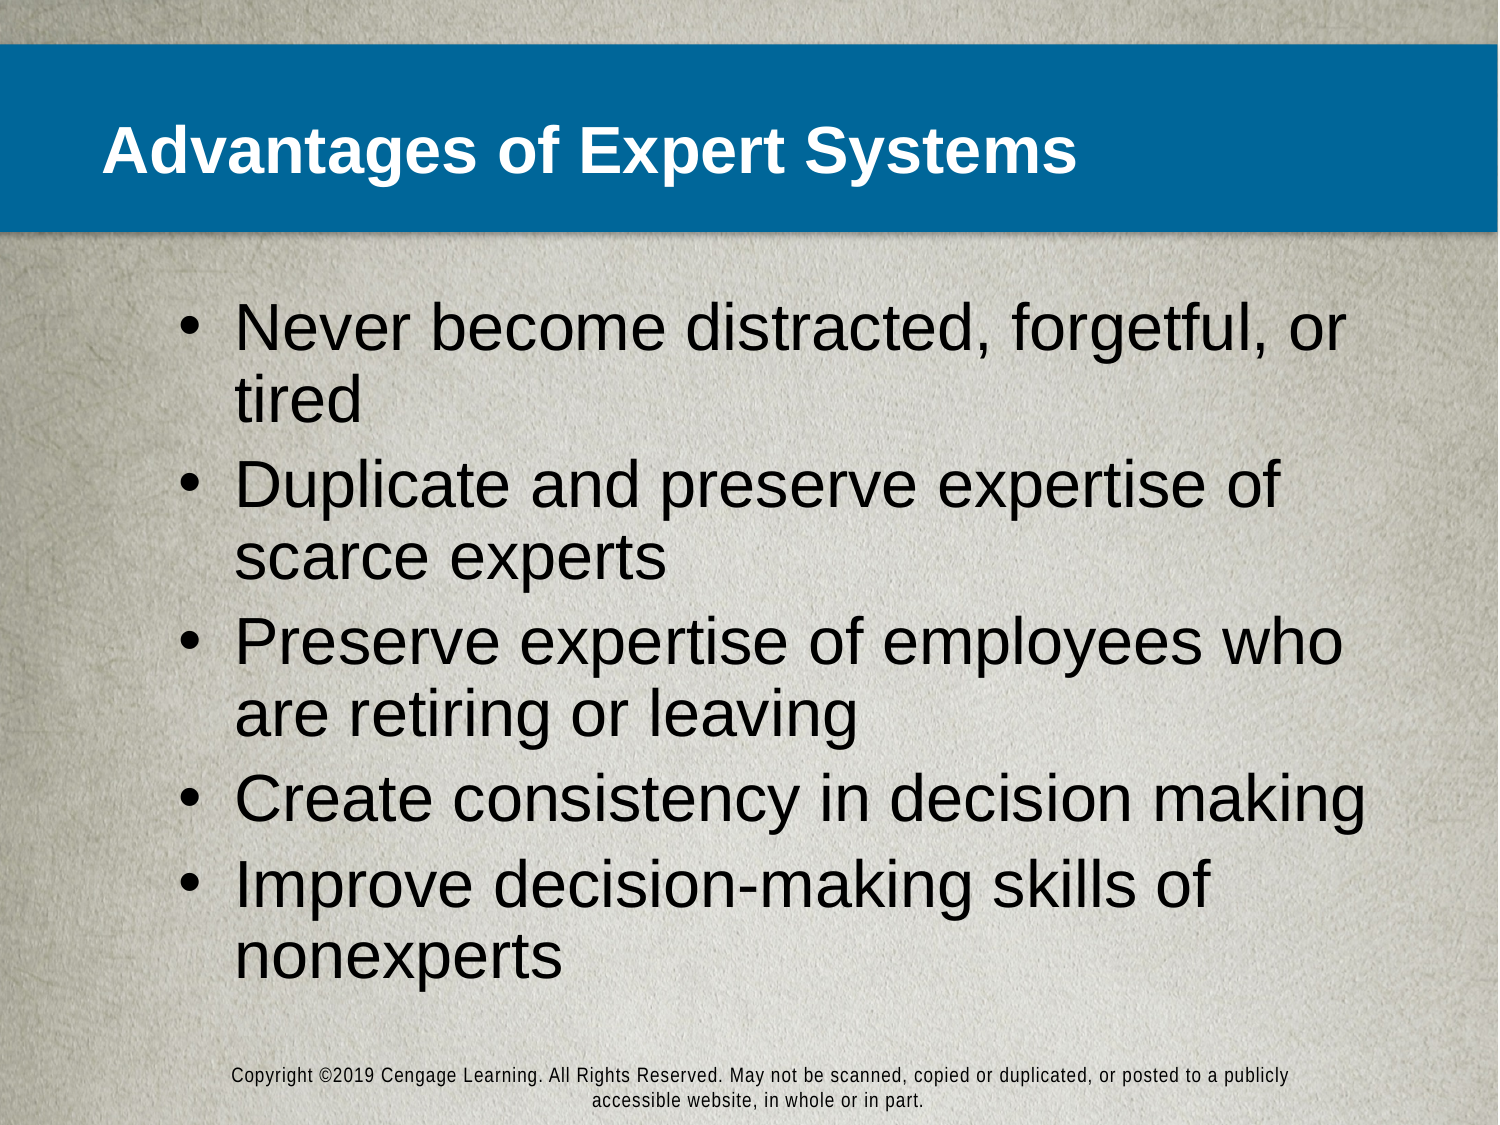

# Advantages of Expert Systems
Never become distracted, forgetful, or tired
Duplicate and preserve expertise of scarce experts
Preserve expertise of employees who are retiring or leaving
Create consistency in decision making
Improve decision-making skills of nonexperts